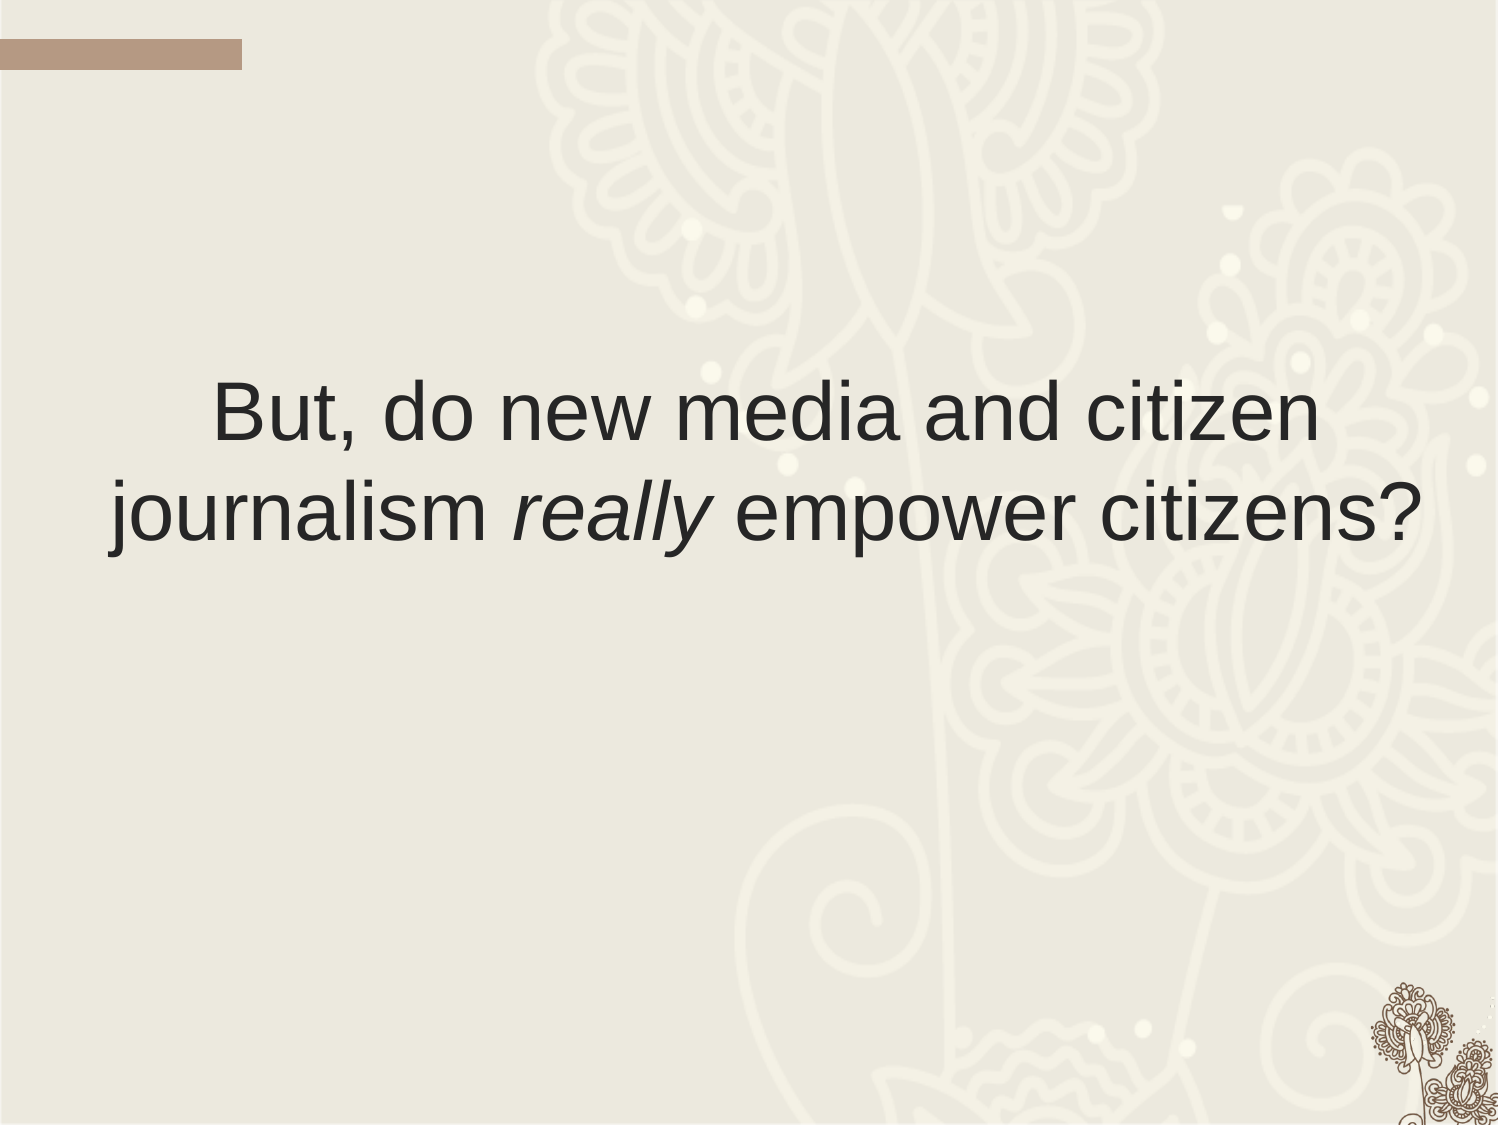

#
But, do new media and citizen journalism really empower citizens?